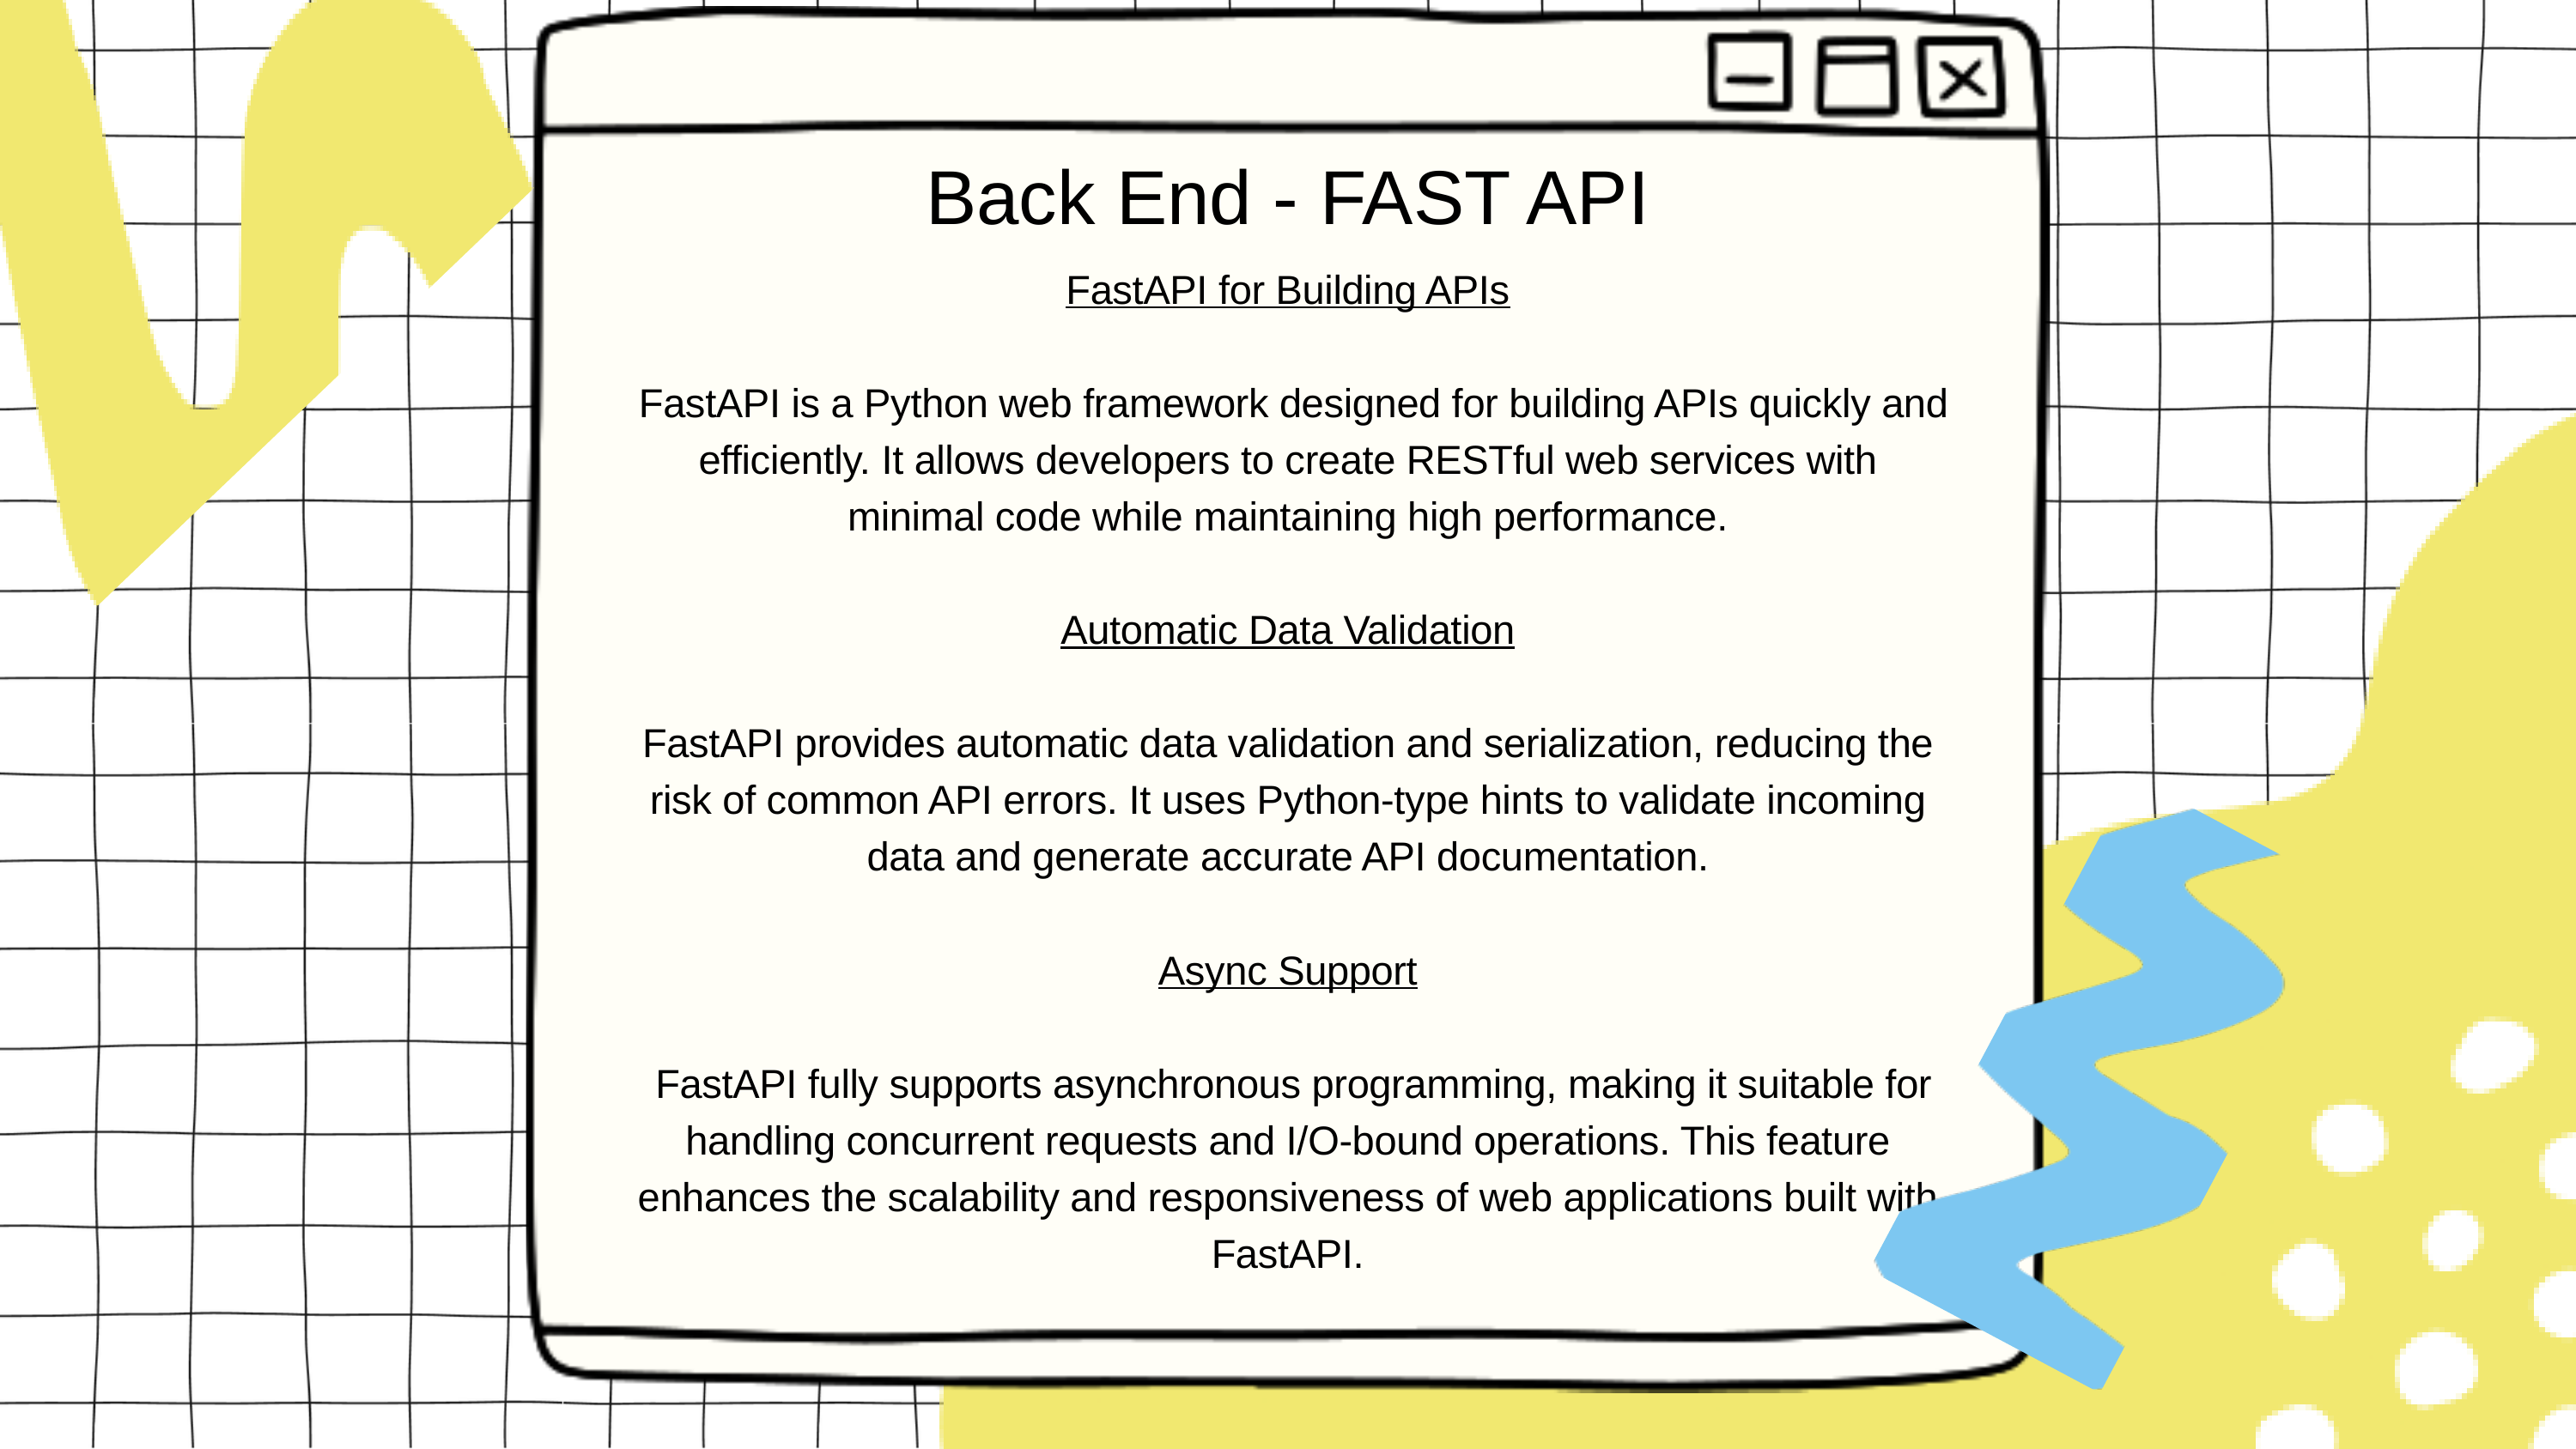

Back End - FAST API
FastAPI for Building APIs

 FastAPI is a Python web framework designed for building APIs quickly and efficiently. It allows developers to create RESTful web services with minimal code while maintaining high performance.

Automatic Data Validation

FastAPI provides automatic data validation and serialization, reducing the risk of common API errors. It uses Python-type hints to validate incoming data and generate accurate API documentation.

Async Support

 FastAPI fully supports asynchronous programming, making it suitable for handling concurrent requests and I/O-bound operations. This feature enhances the scalability and responsiveness of web applications built with FastAPI.